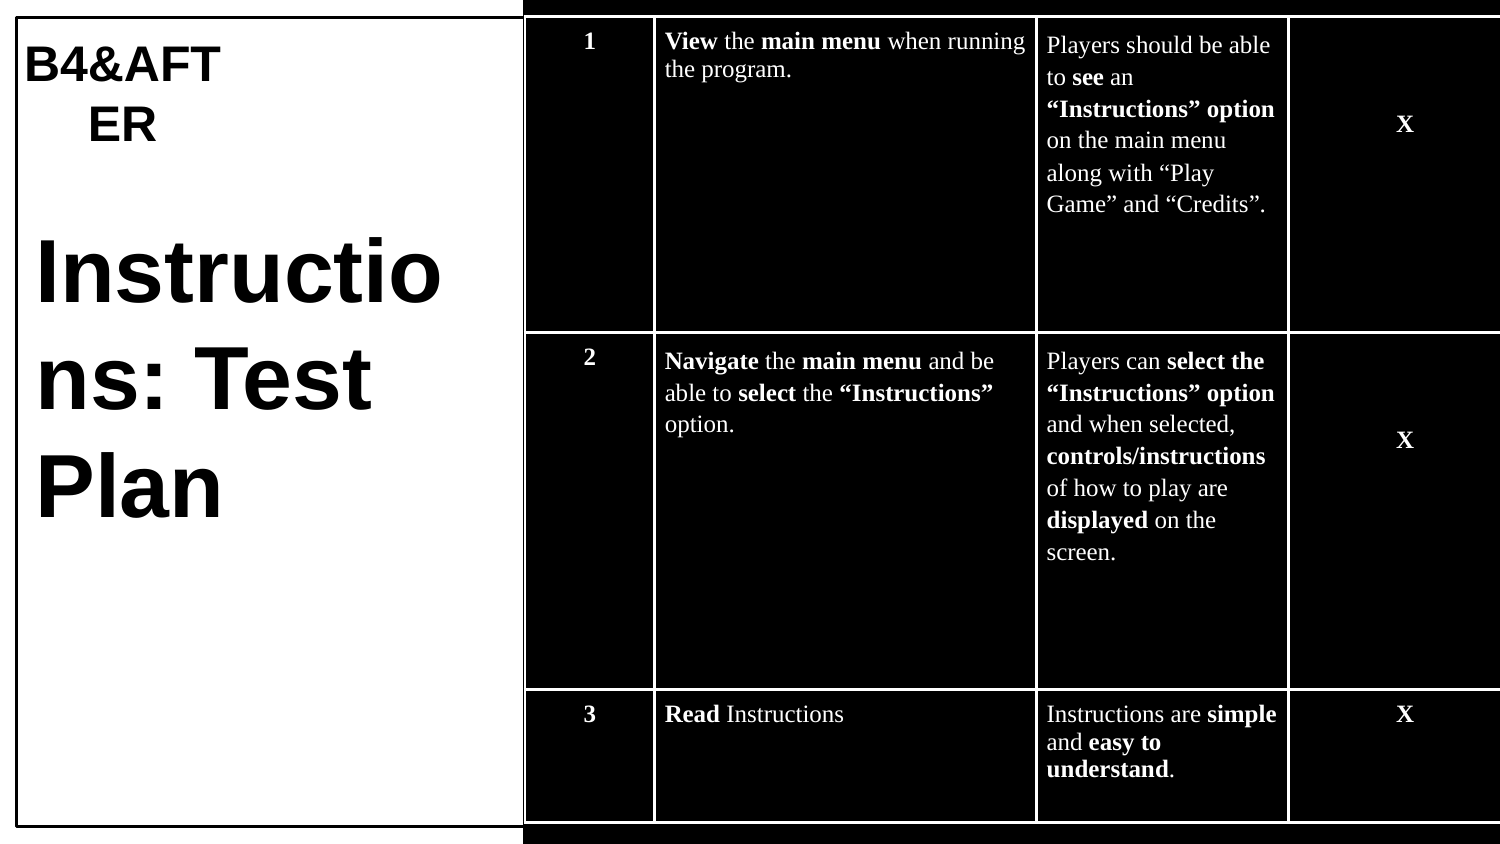

B4&AFTER
| 1 | View the main menu when running the program. | Players should be able to see an “Instructions” option on the main menu along with “Play Game” and “Credits”. | X |
| --- | --- | --- | --- |
| 2 | Navigate the main menu and be able to select the “Instructions” option. | Players can select the “Instructions” option and when selected, controls/instructions of how to play are displayed on the screen. | X |
| 3 | Read Instructions | Instructions are simple and easy to understand. | X |
Instructions: Test Plan